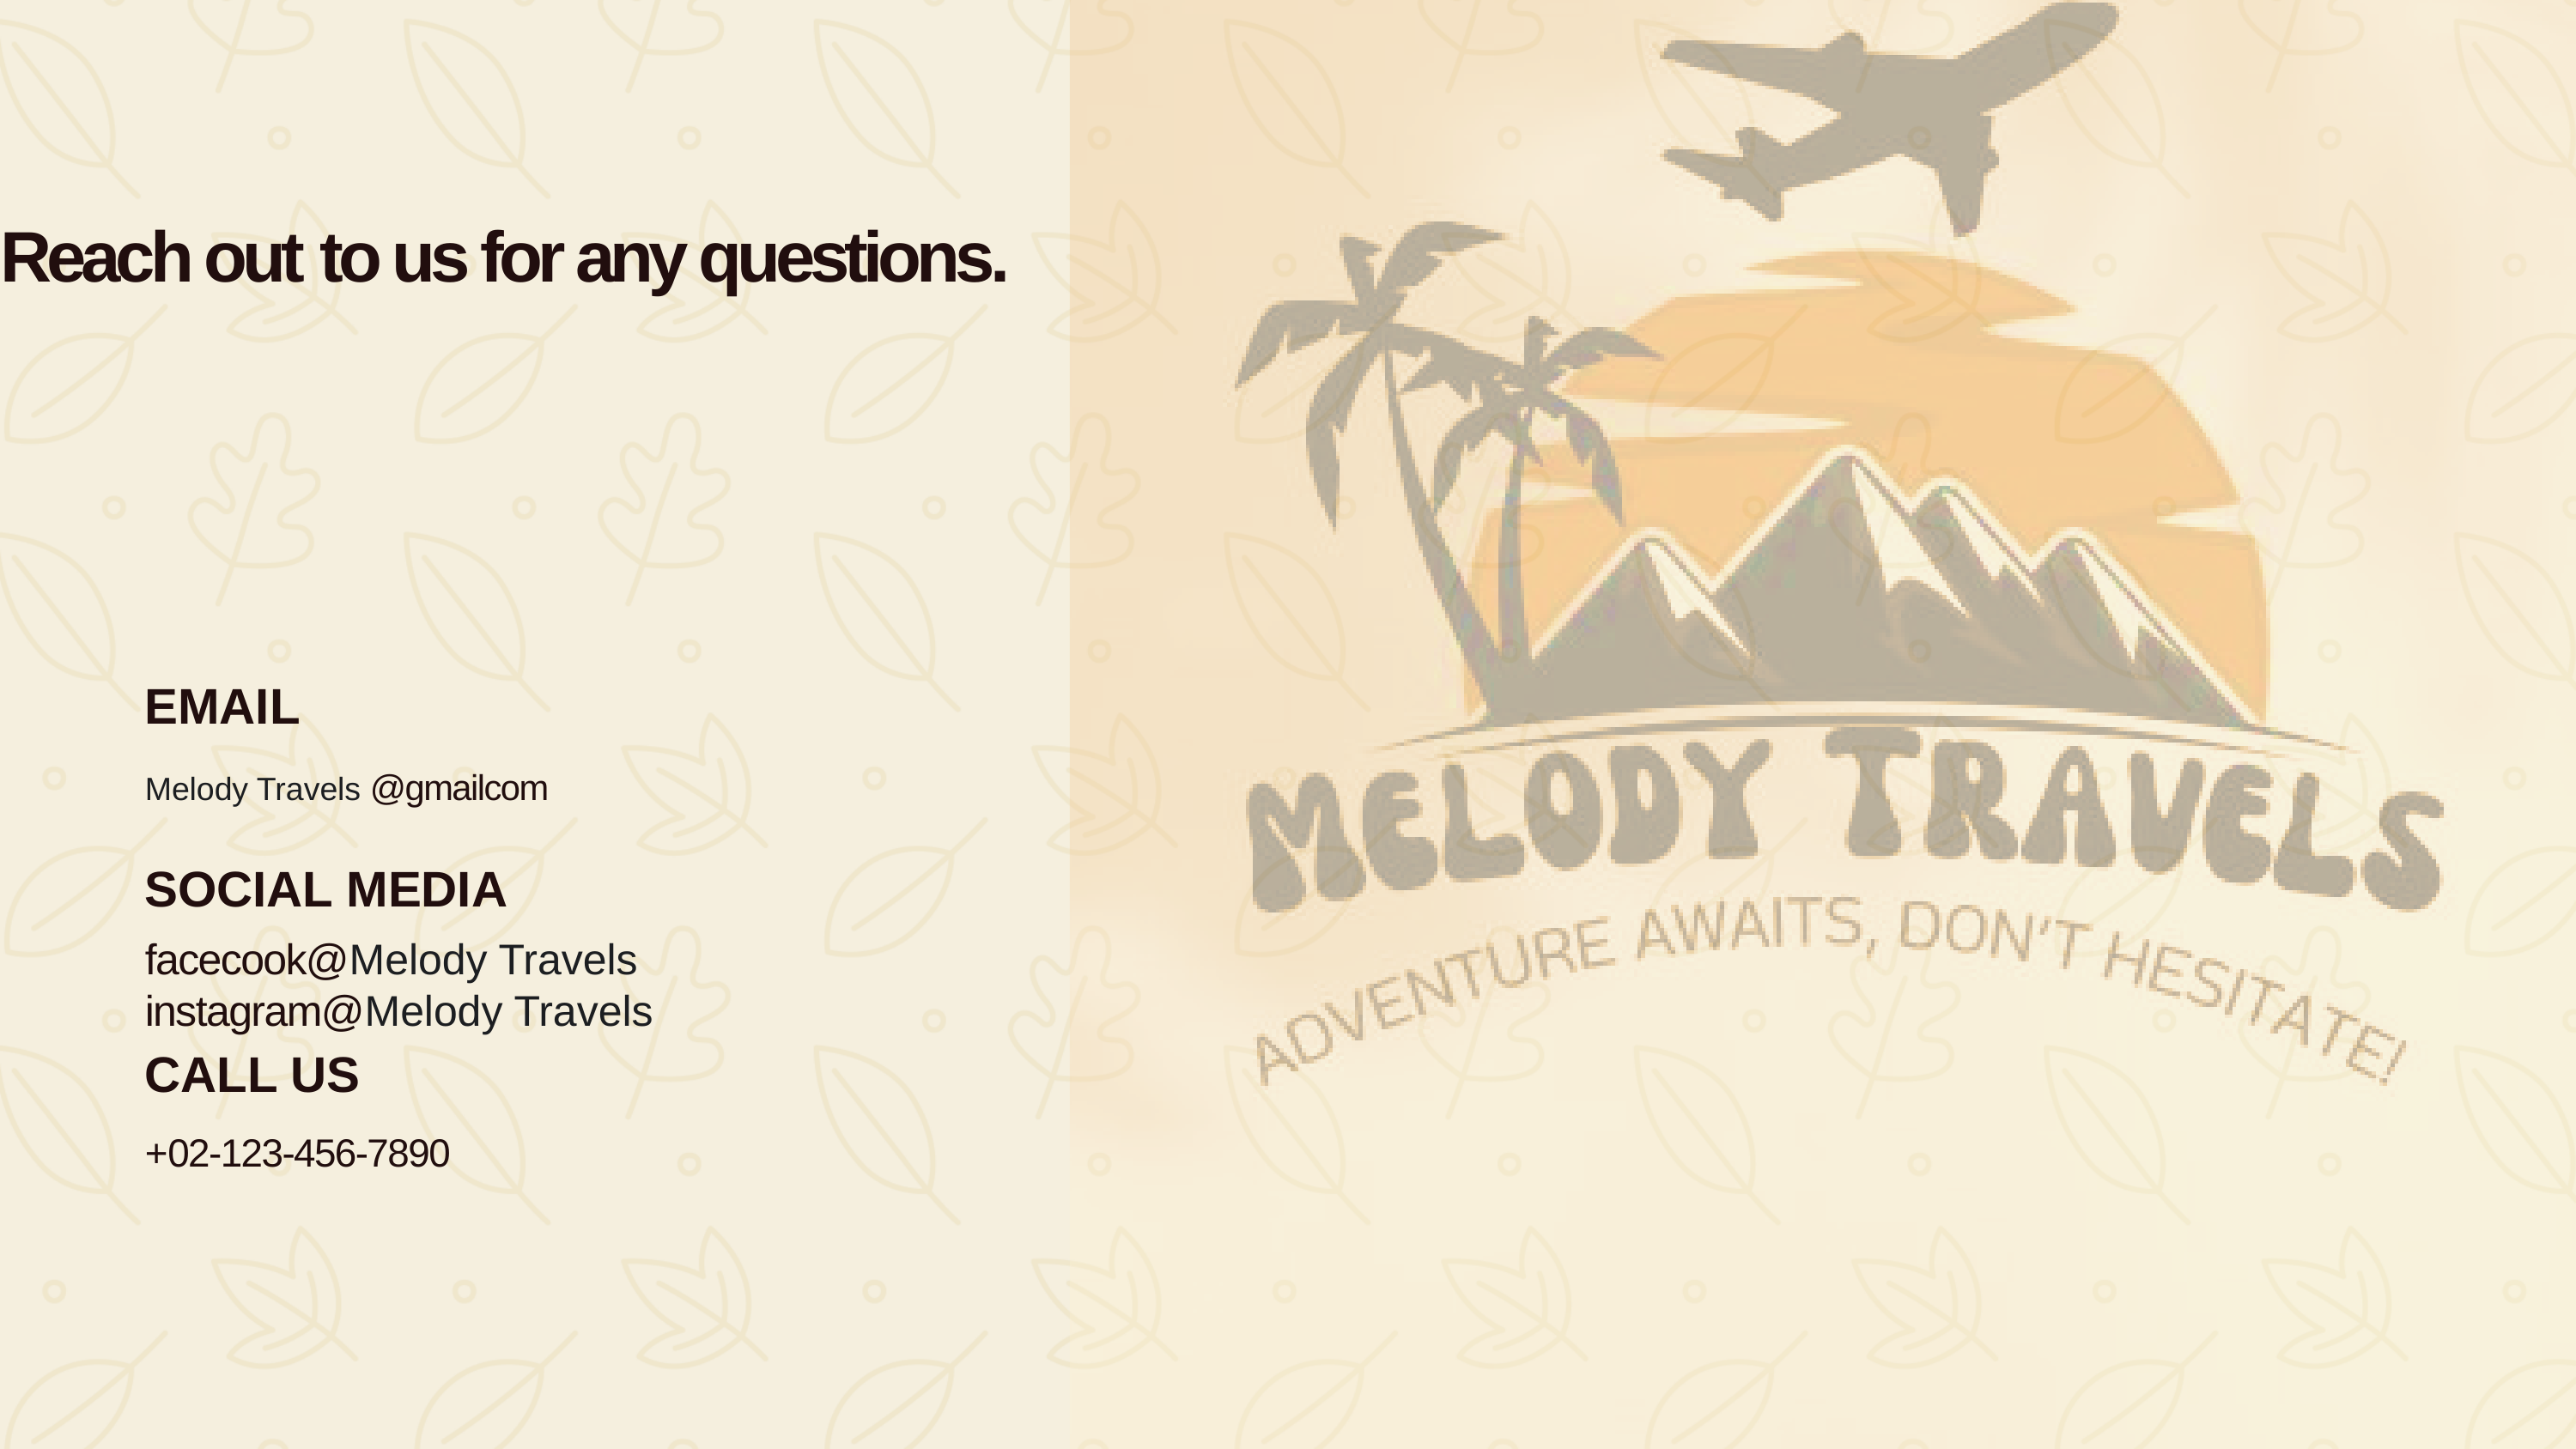

Reach out to us for any questions.
EMAIL
Melody Travels @gmailcom
SOCIAL MEDIA
facecook@Melody Travels
instagram@Melody Travels

CALL US
+02-123-456-7890